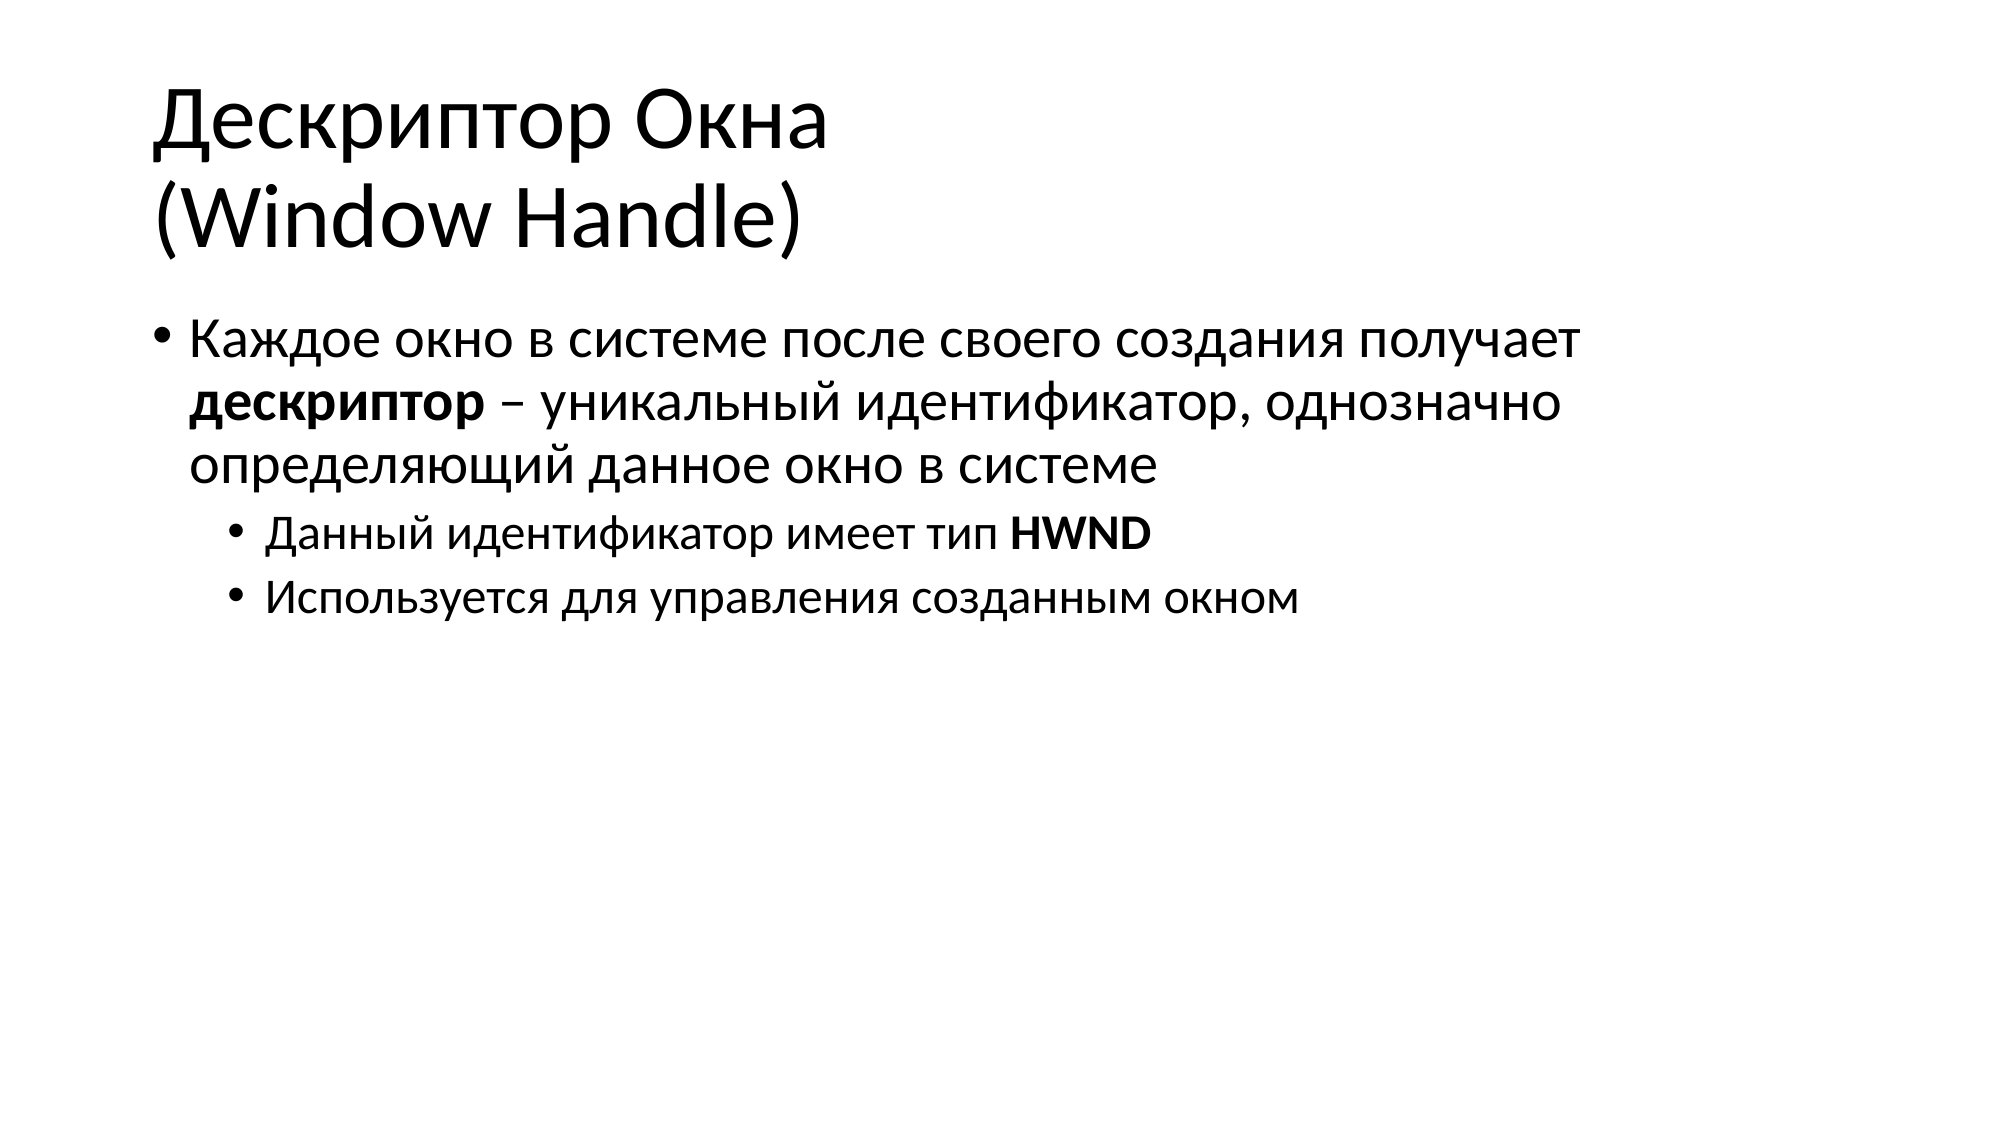

# Дескриптор Окна (Window Handle)
Каждое окно в системе после своего создания получает дескриптор – уникальный идентификатор, однозначно определяющий данное окно в системе
Данный идентификатор имеет тип HWND
Используется для управления созданным окном